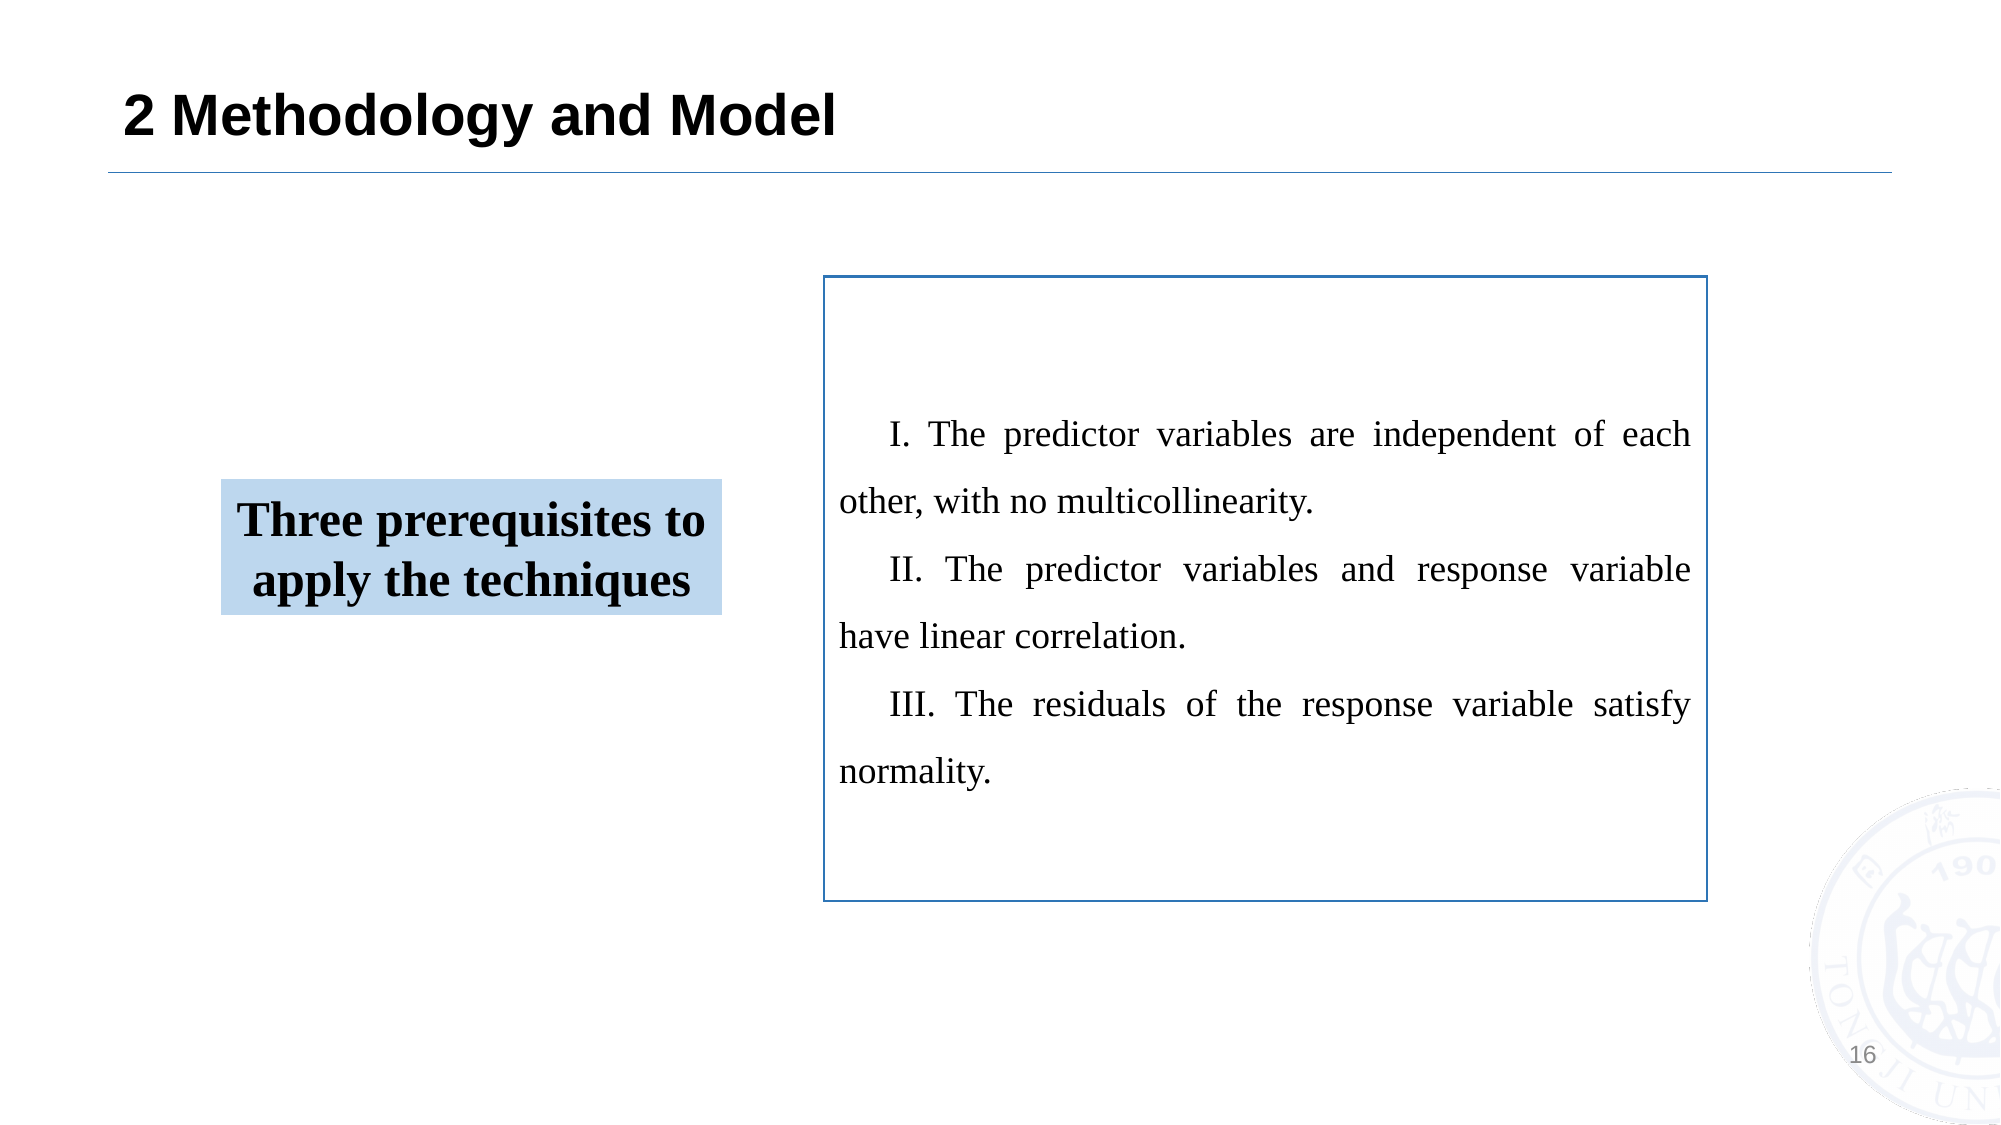

# 2 Methodology and Model
I. The predictor variables are independent of each other, with no multicollinearity.
II. The predictor variables and response variable have linear correlation.
III. The residuals of the response variable satisfy normality.
Three prerequisites to apply the techniques
16